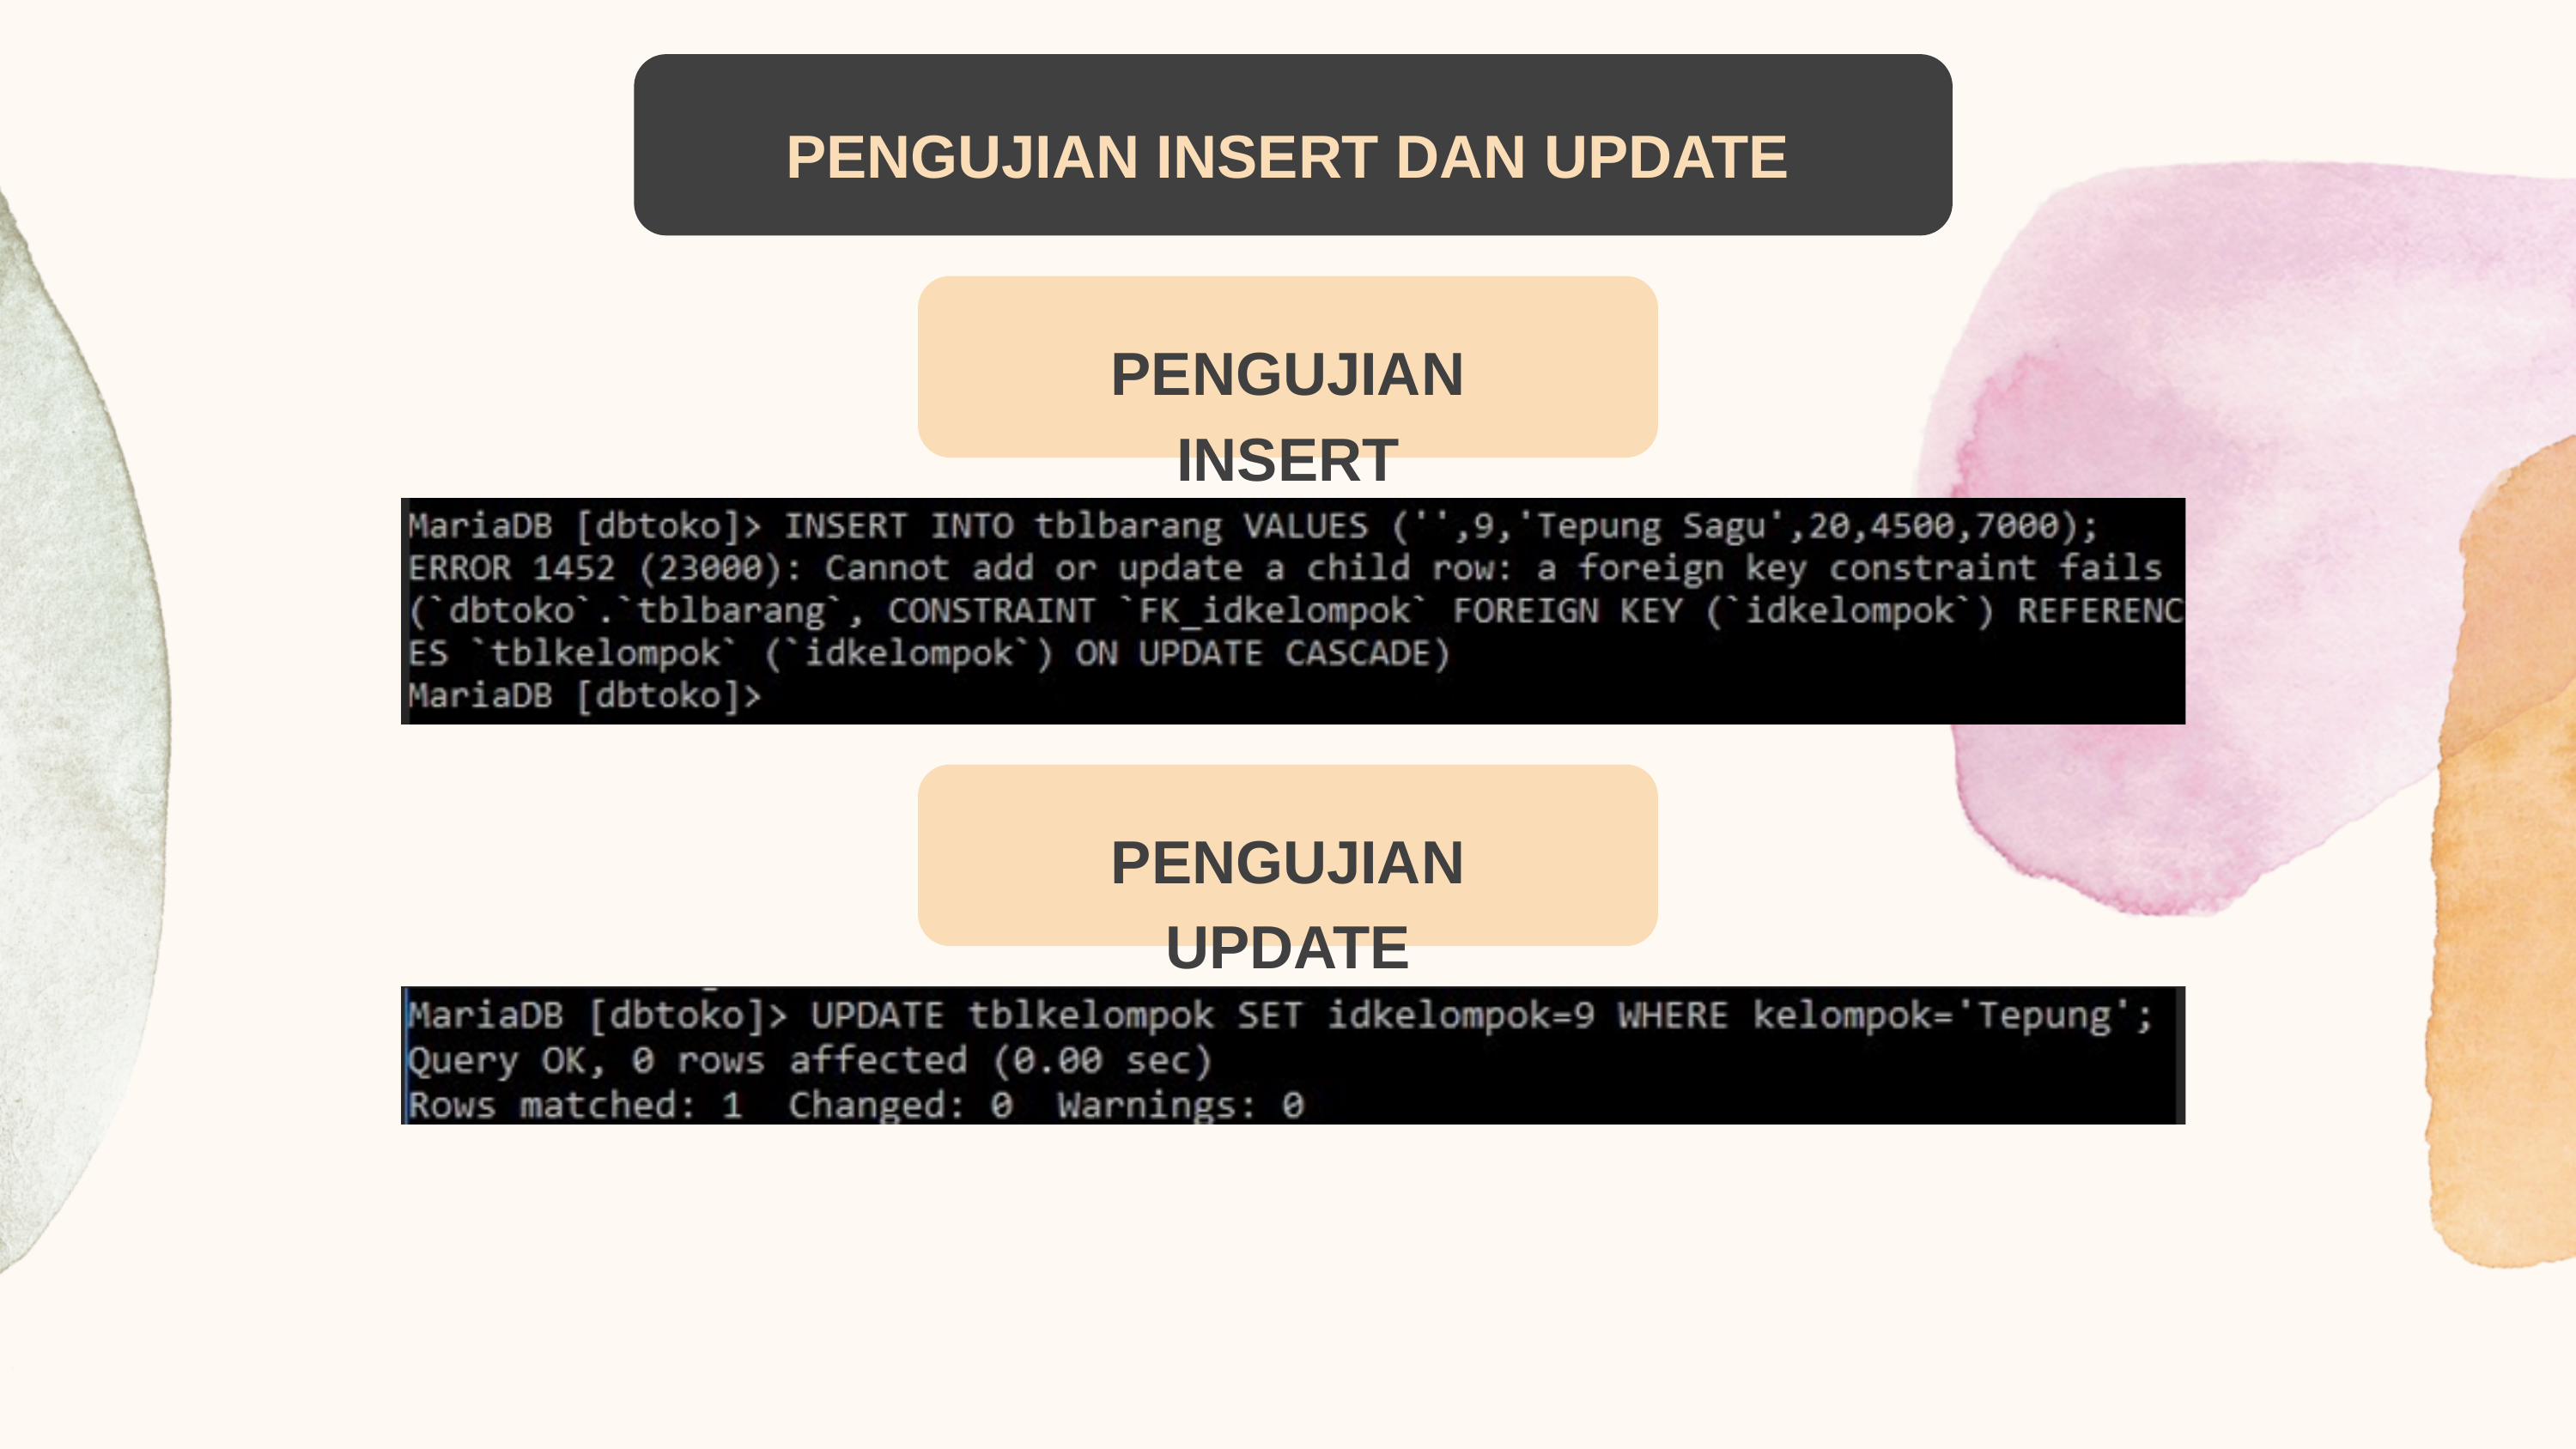

PENGUJIAN INSERT DAN UPDATE

PENGUJIAN INSERT

PENGUJIAN UPDATE